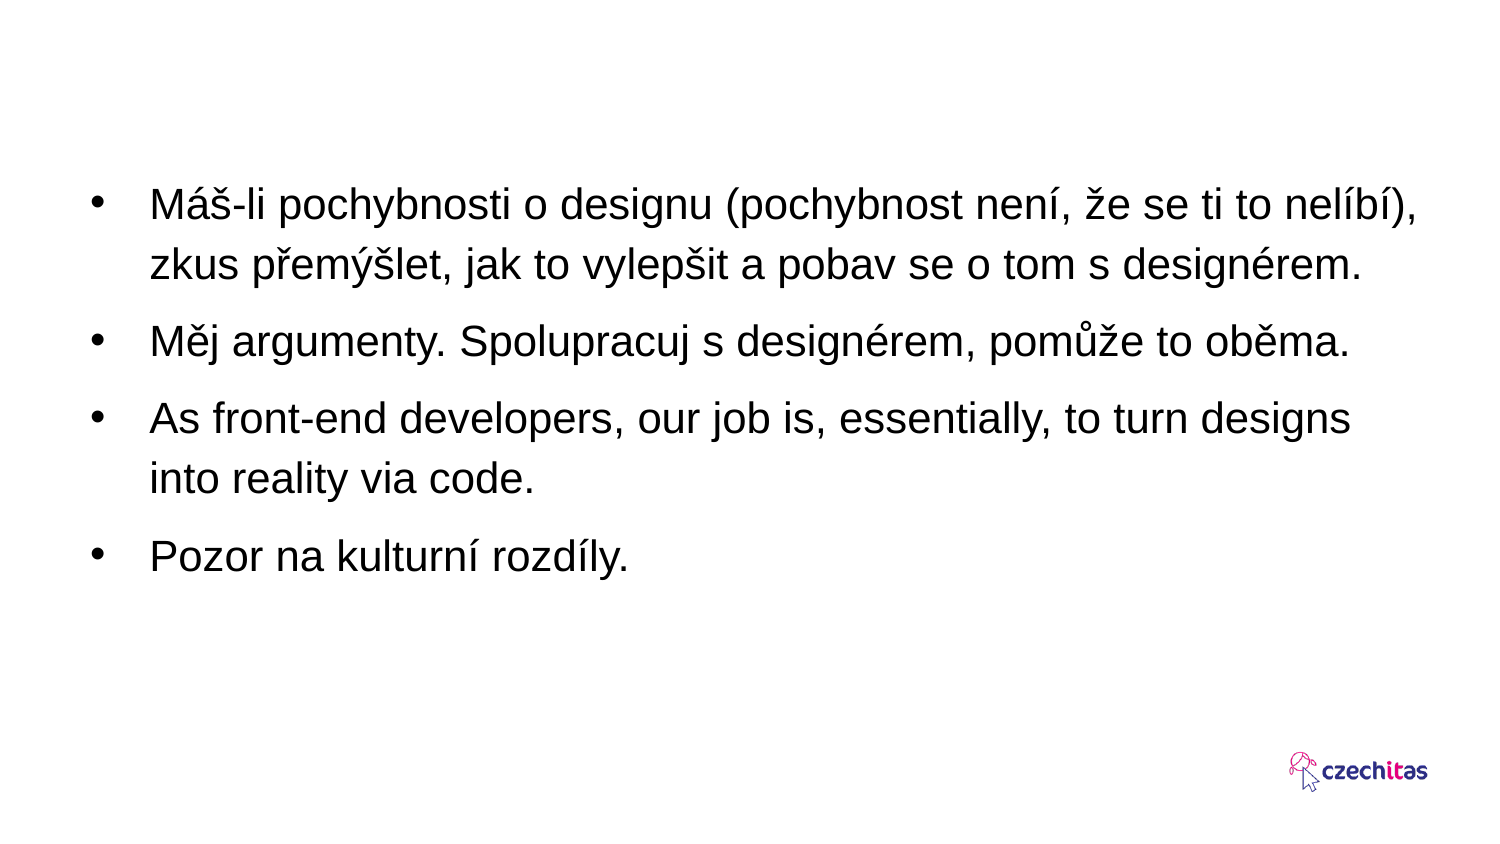

#
Máš-li pochybnosti o designu (pochybnost není, že se ti to nelíbí), zkus přemýšlet, jak to vylepšit a pobav se o tom s designérem.
Měj argumenty. Spolupracuj s designérem, pomůže to oběma.
As front-end developers, our job is, essentially, to turn designs into reality via code.
Pozor na kulturní rozdíly.